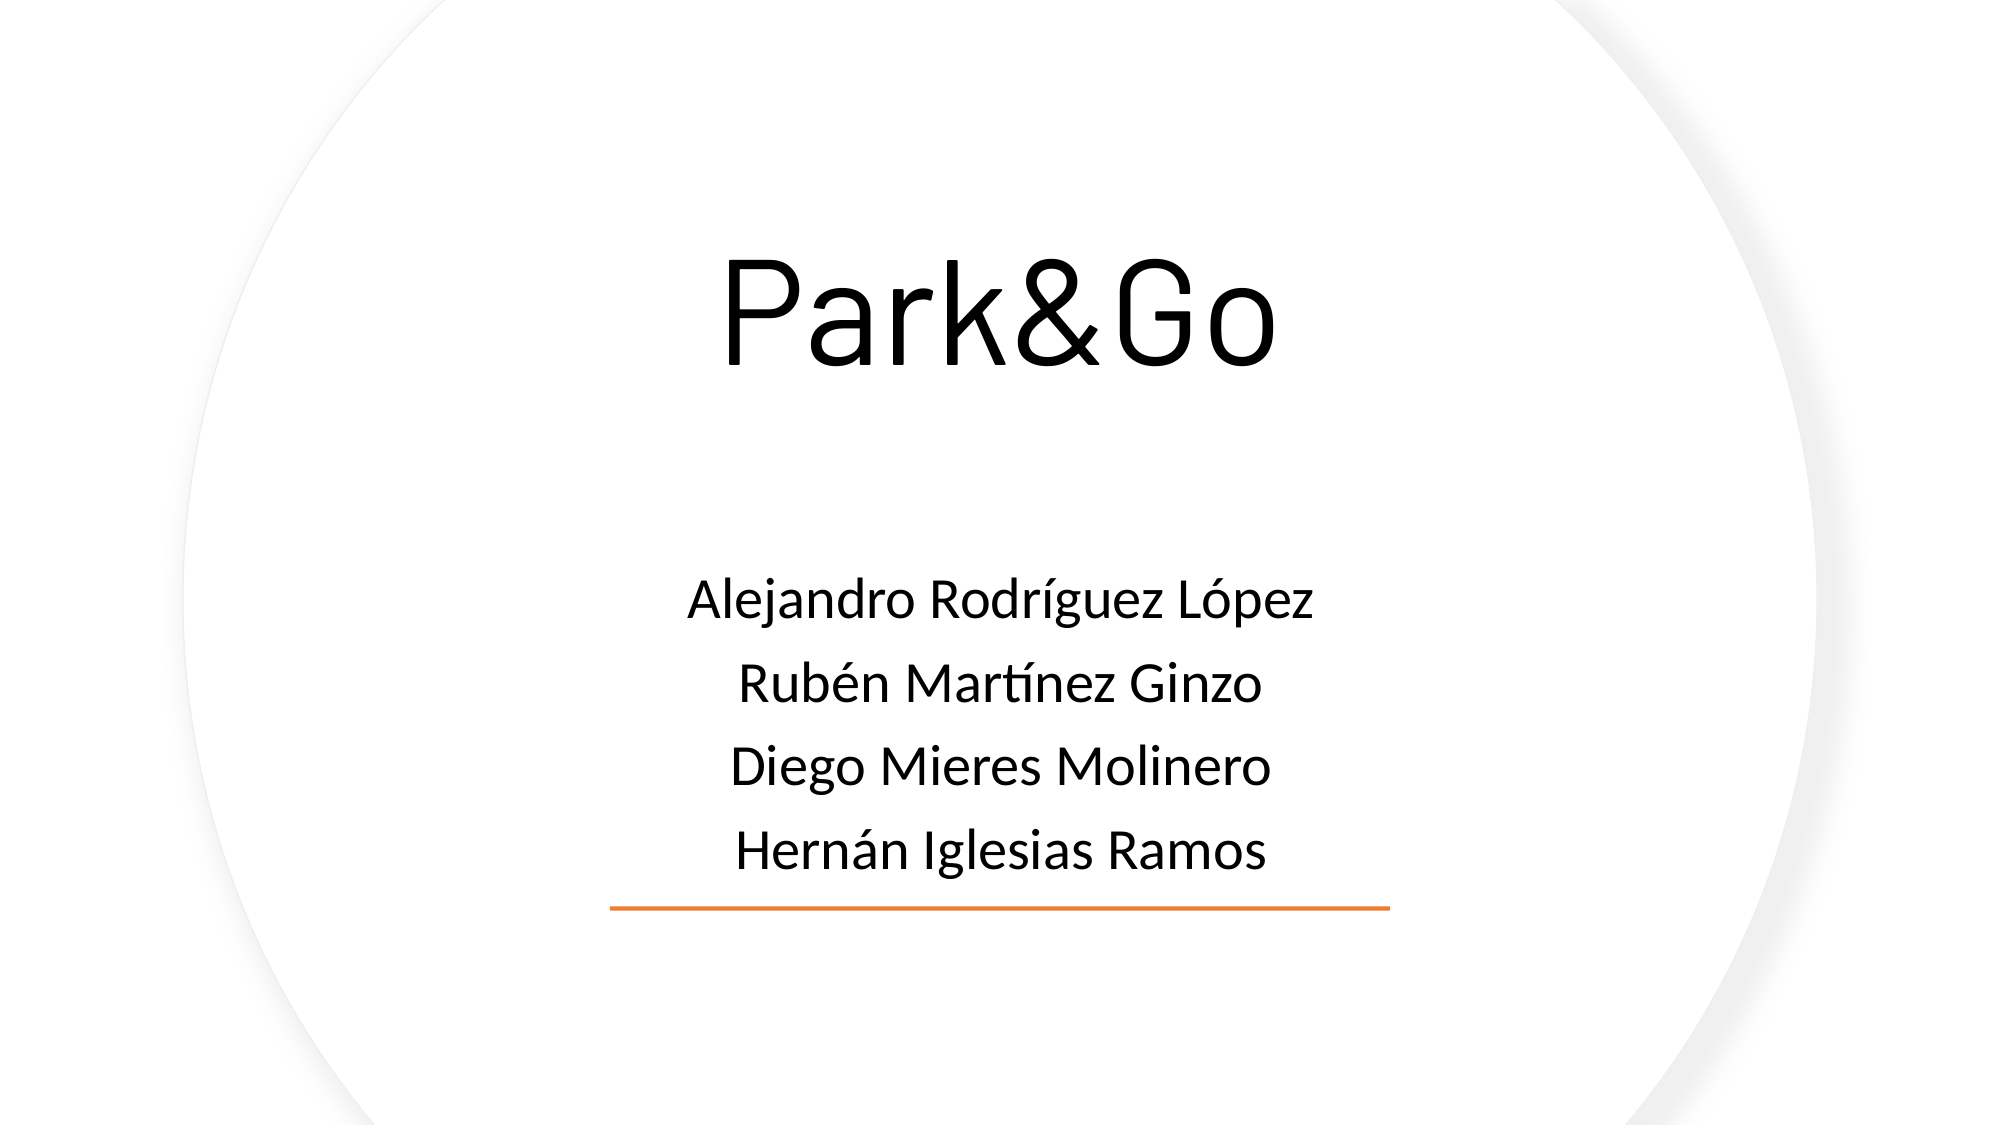

# Park&Go
Alejandro Rodríguez López
Rubén Martínez Ginzo
Diego Mieres Molinero
Hernán Iglesias Ramos